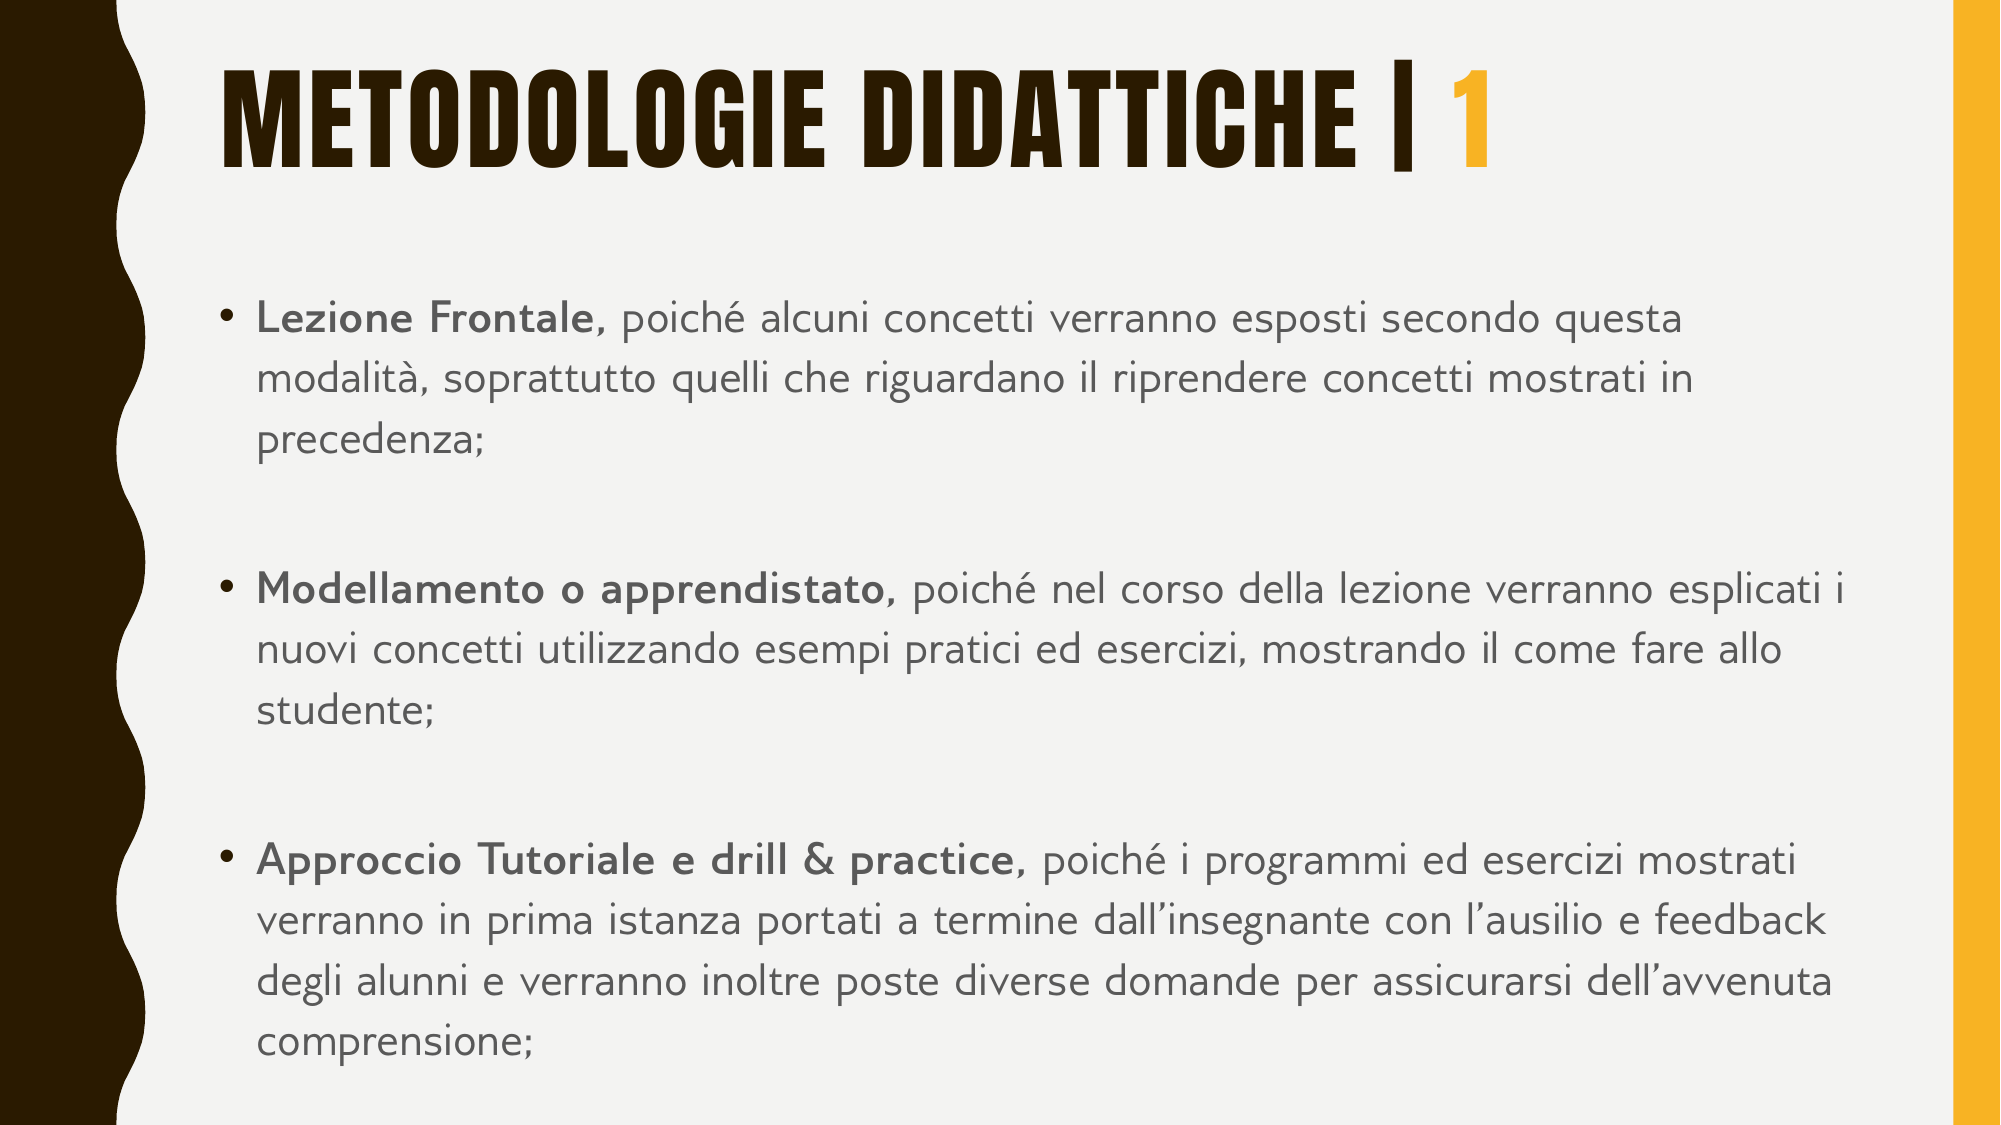

# Metodologie didattiche | 1
Lezione Frontale, poiché alcuni concetti verranno esposti secondo questa modalità, soprattutto quelli che riguardano il riprendere concetti mostrati in precedenza;

Modellamento o apprendistato, poiché nel corso della lezione verranno esplicati i nuovi concetti utilizzando esempi pratici ed esercizi, mostrando il come fare allo studente;

Approccio Tutoriale e drill & practice, poiché i programmi ed esercizi mostrati verranno in prima istanza portati a termine dall’insegnante con l’ausilio e feedback degli alunni e verranno inoltre poste diverse domande per assicurarsi dell’avvenuta comprensione;